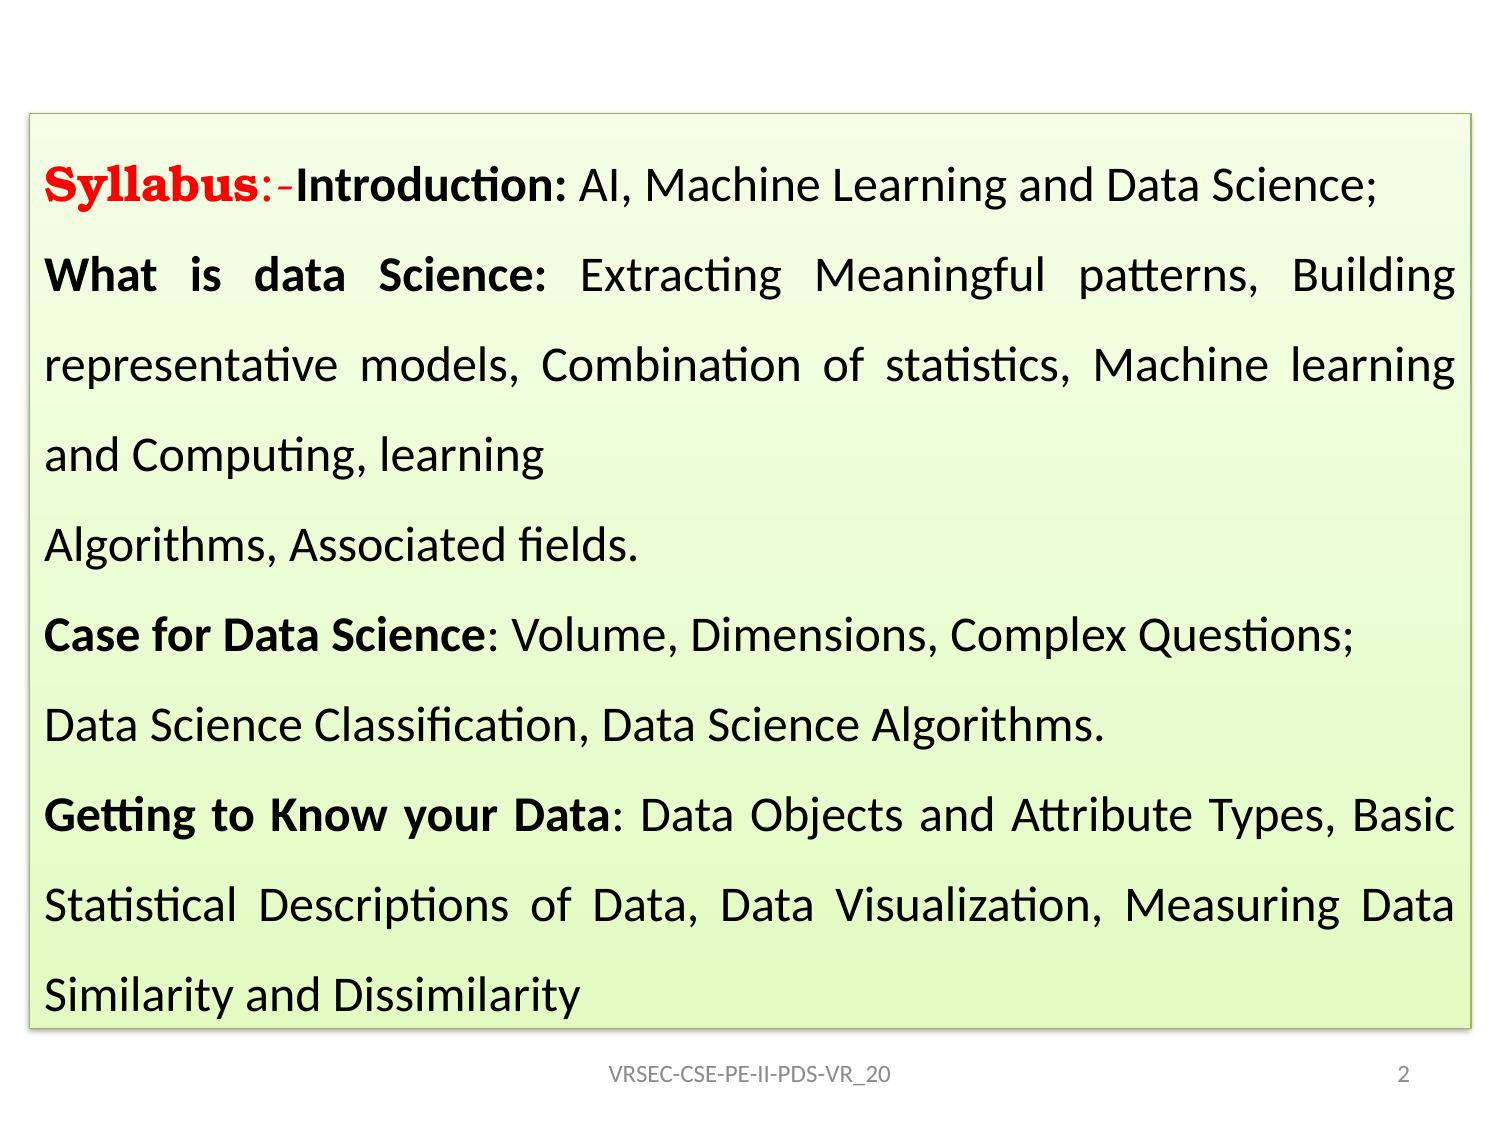

Syllabus:-Introduction: AI, Machine Learning and Data Science;
What is data Science: Extracting Meaningful patterns, Building representative models, Combination of statistics, Machine learning and Computing, learning
Algorithms, Associated fields.
Case for Data Science: Volume, Dimensions, Complex Questions;
Data Science Classification, Data Science Algorithms.
Getting to Know your Data: Data Objects and Attribute Types, Basic Statistical Descriptions of Data, Data Visualization, Measuring Data Similarity and Dissimilarity
VRSEC-CSE-PE-II-PDS-VR_20
2